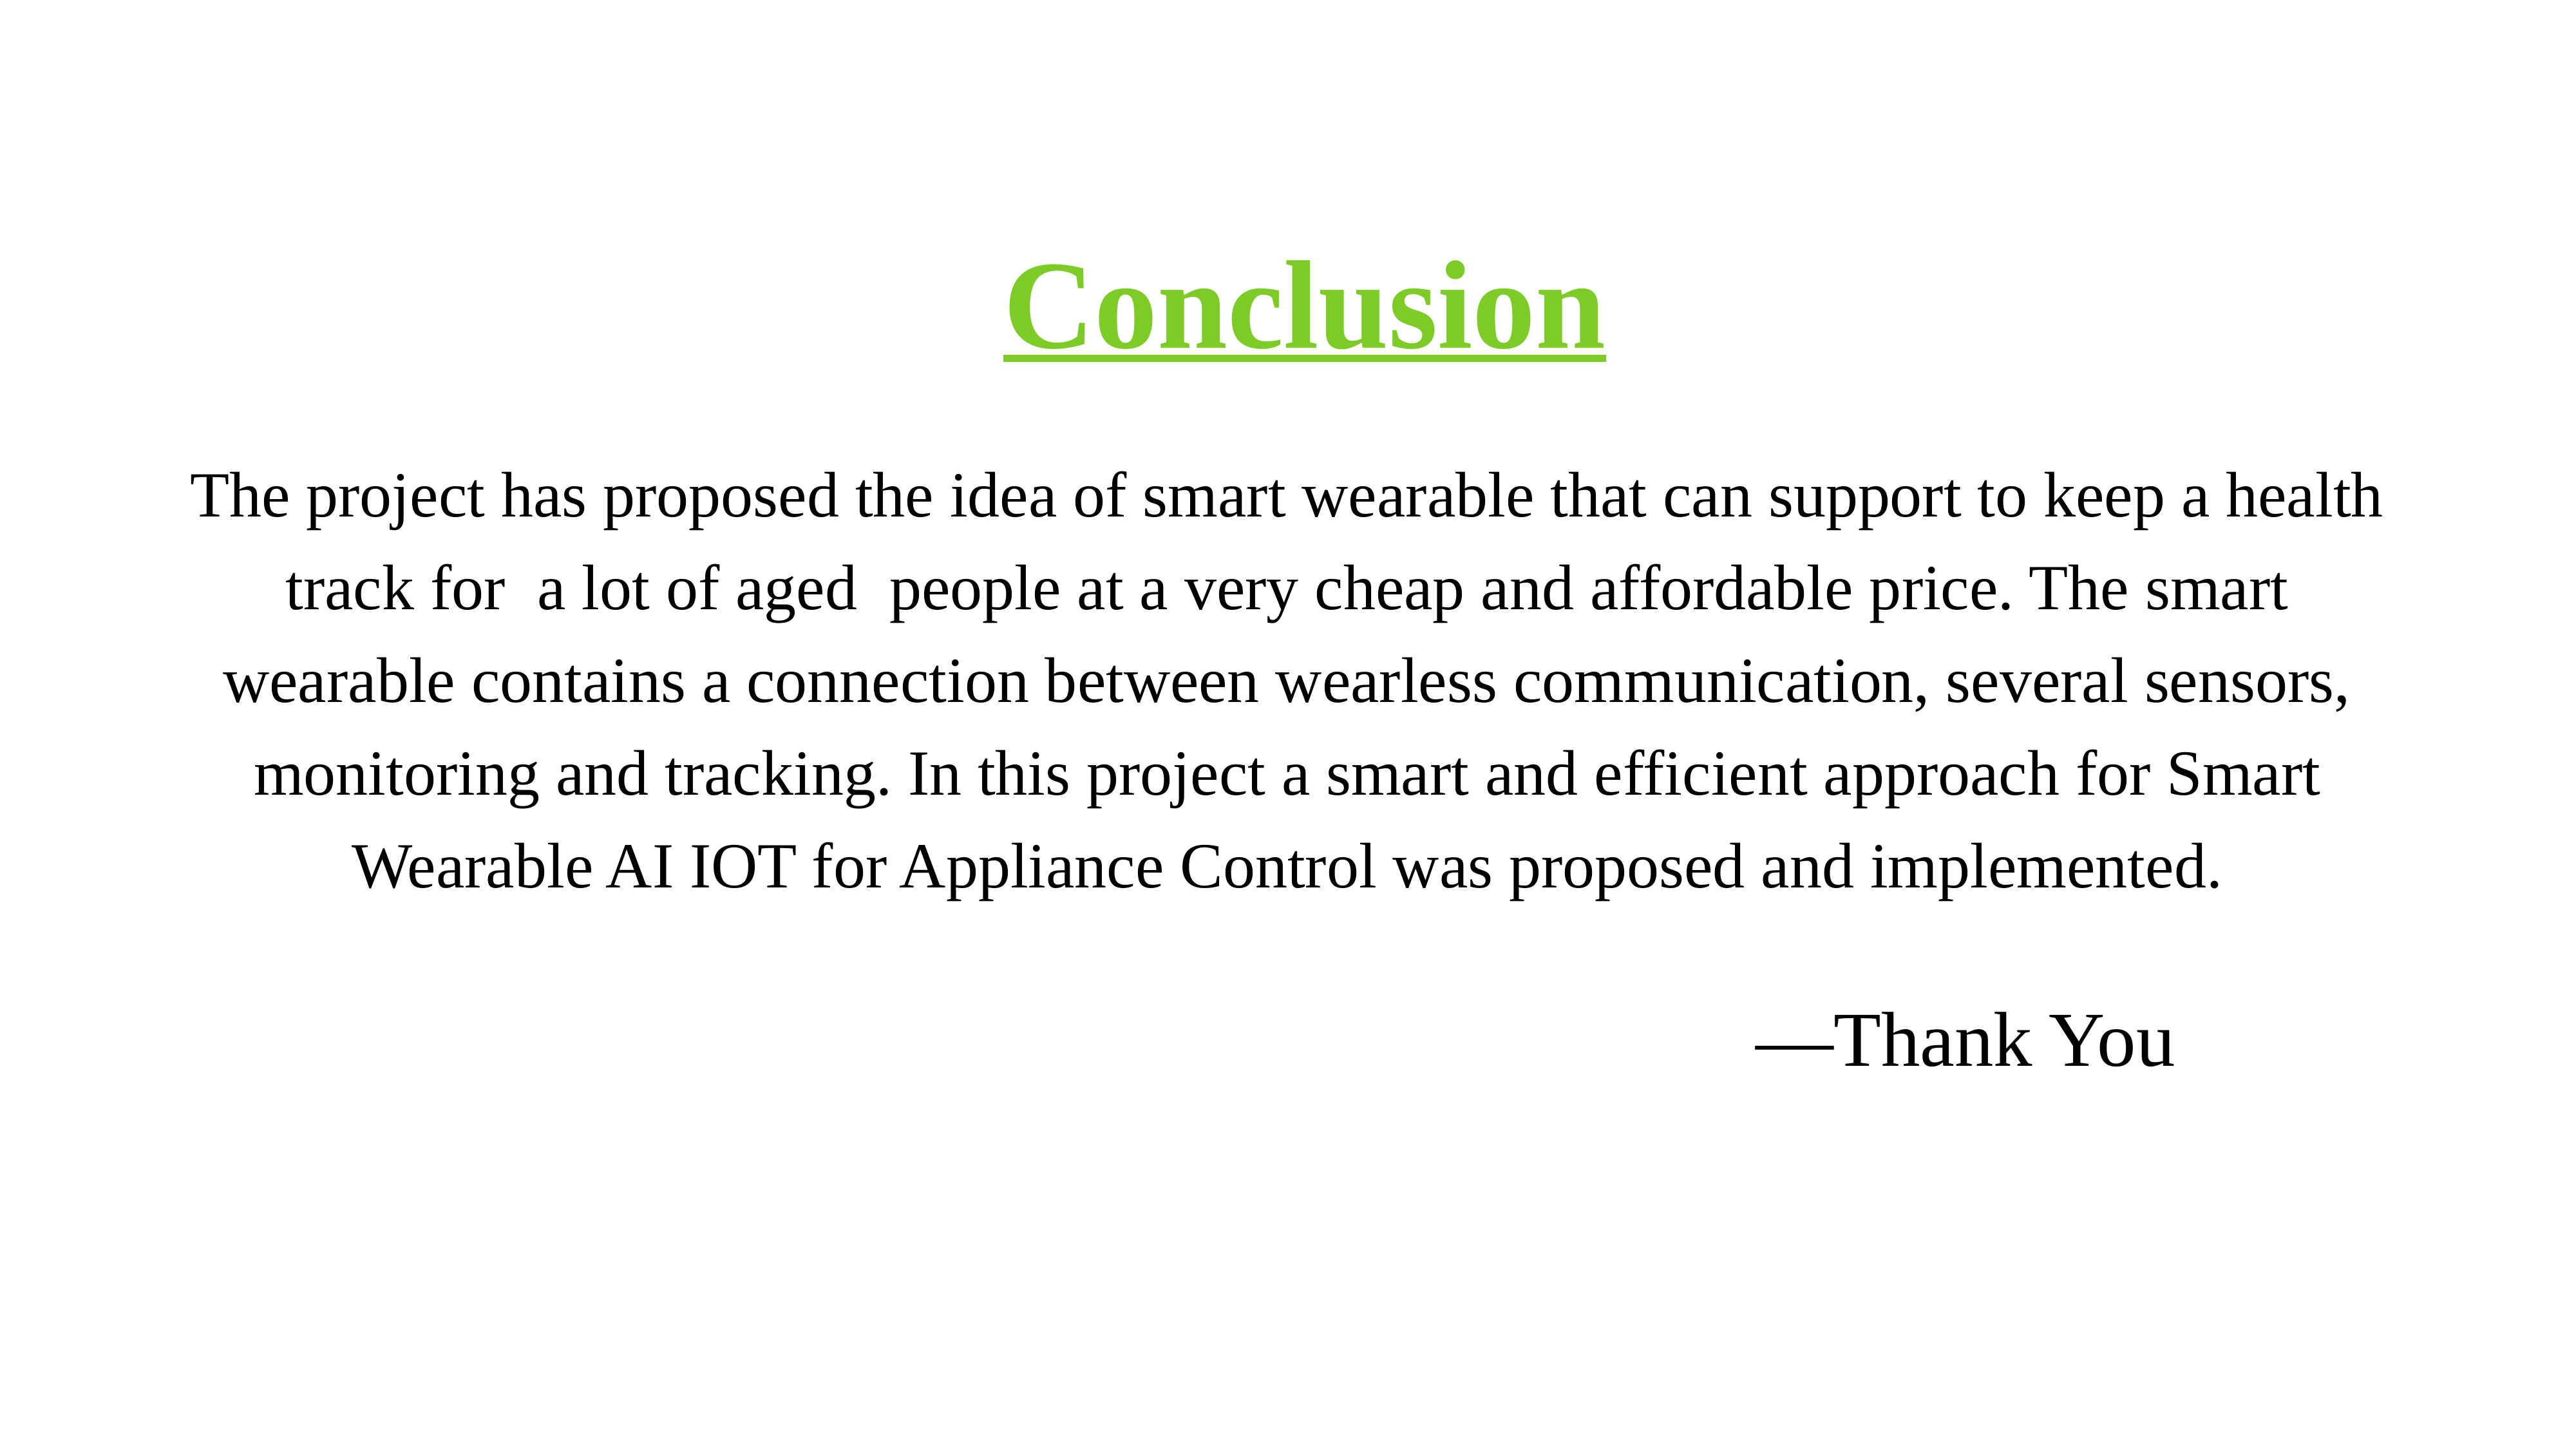

Conclusion
The project has proposed the idea of smart wearable that can support to keep a health track for  a lot of aged  people at a very cheap and affordable price. The smart wearable contains a connection between wearless communication, several sensors, monitoring and tracking. In this project a smart and efficient approach for Smart Wearable AI IOT for Appliance Control was proposed and implemented.
—Thank You